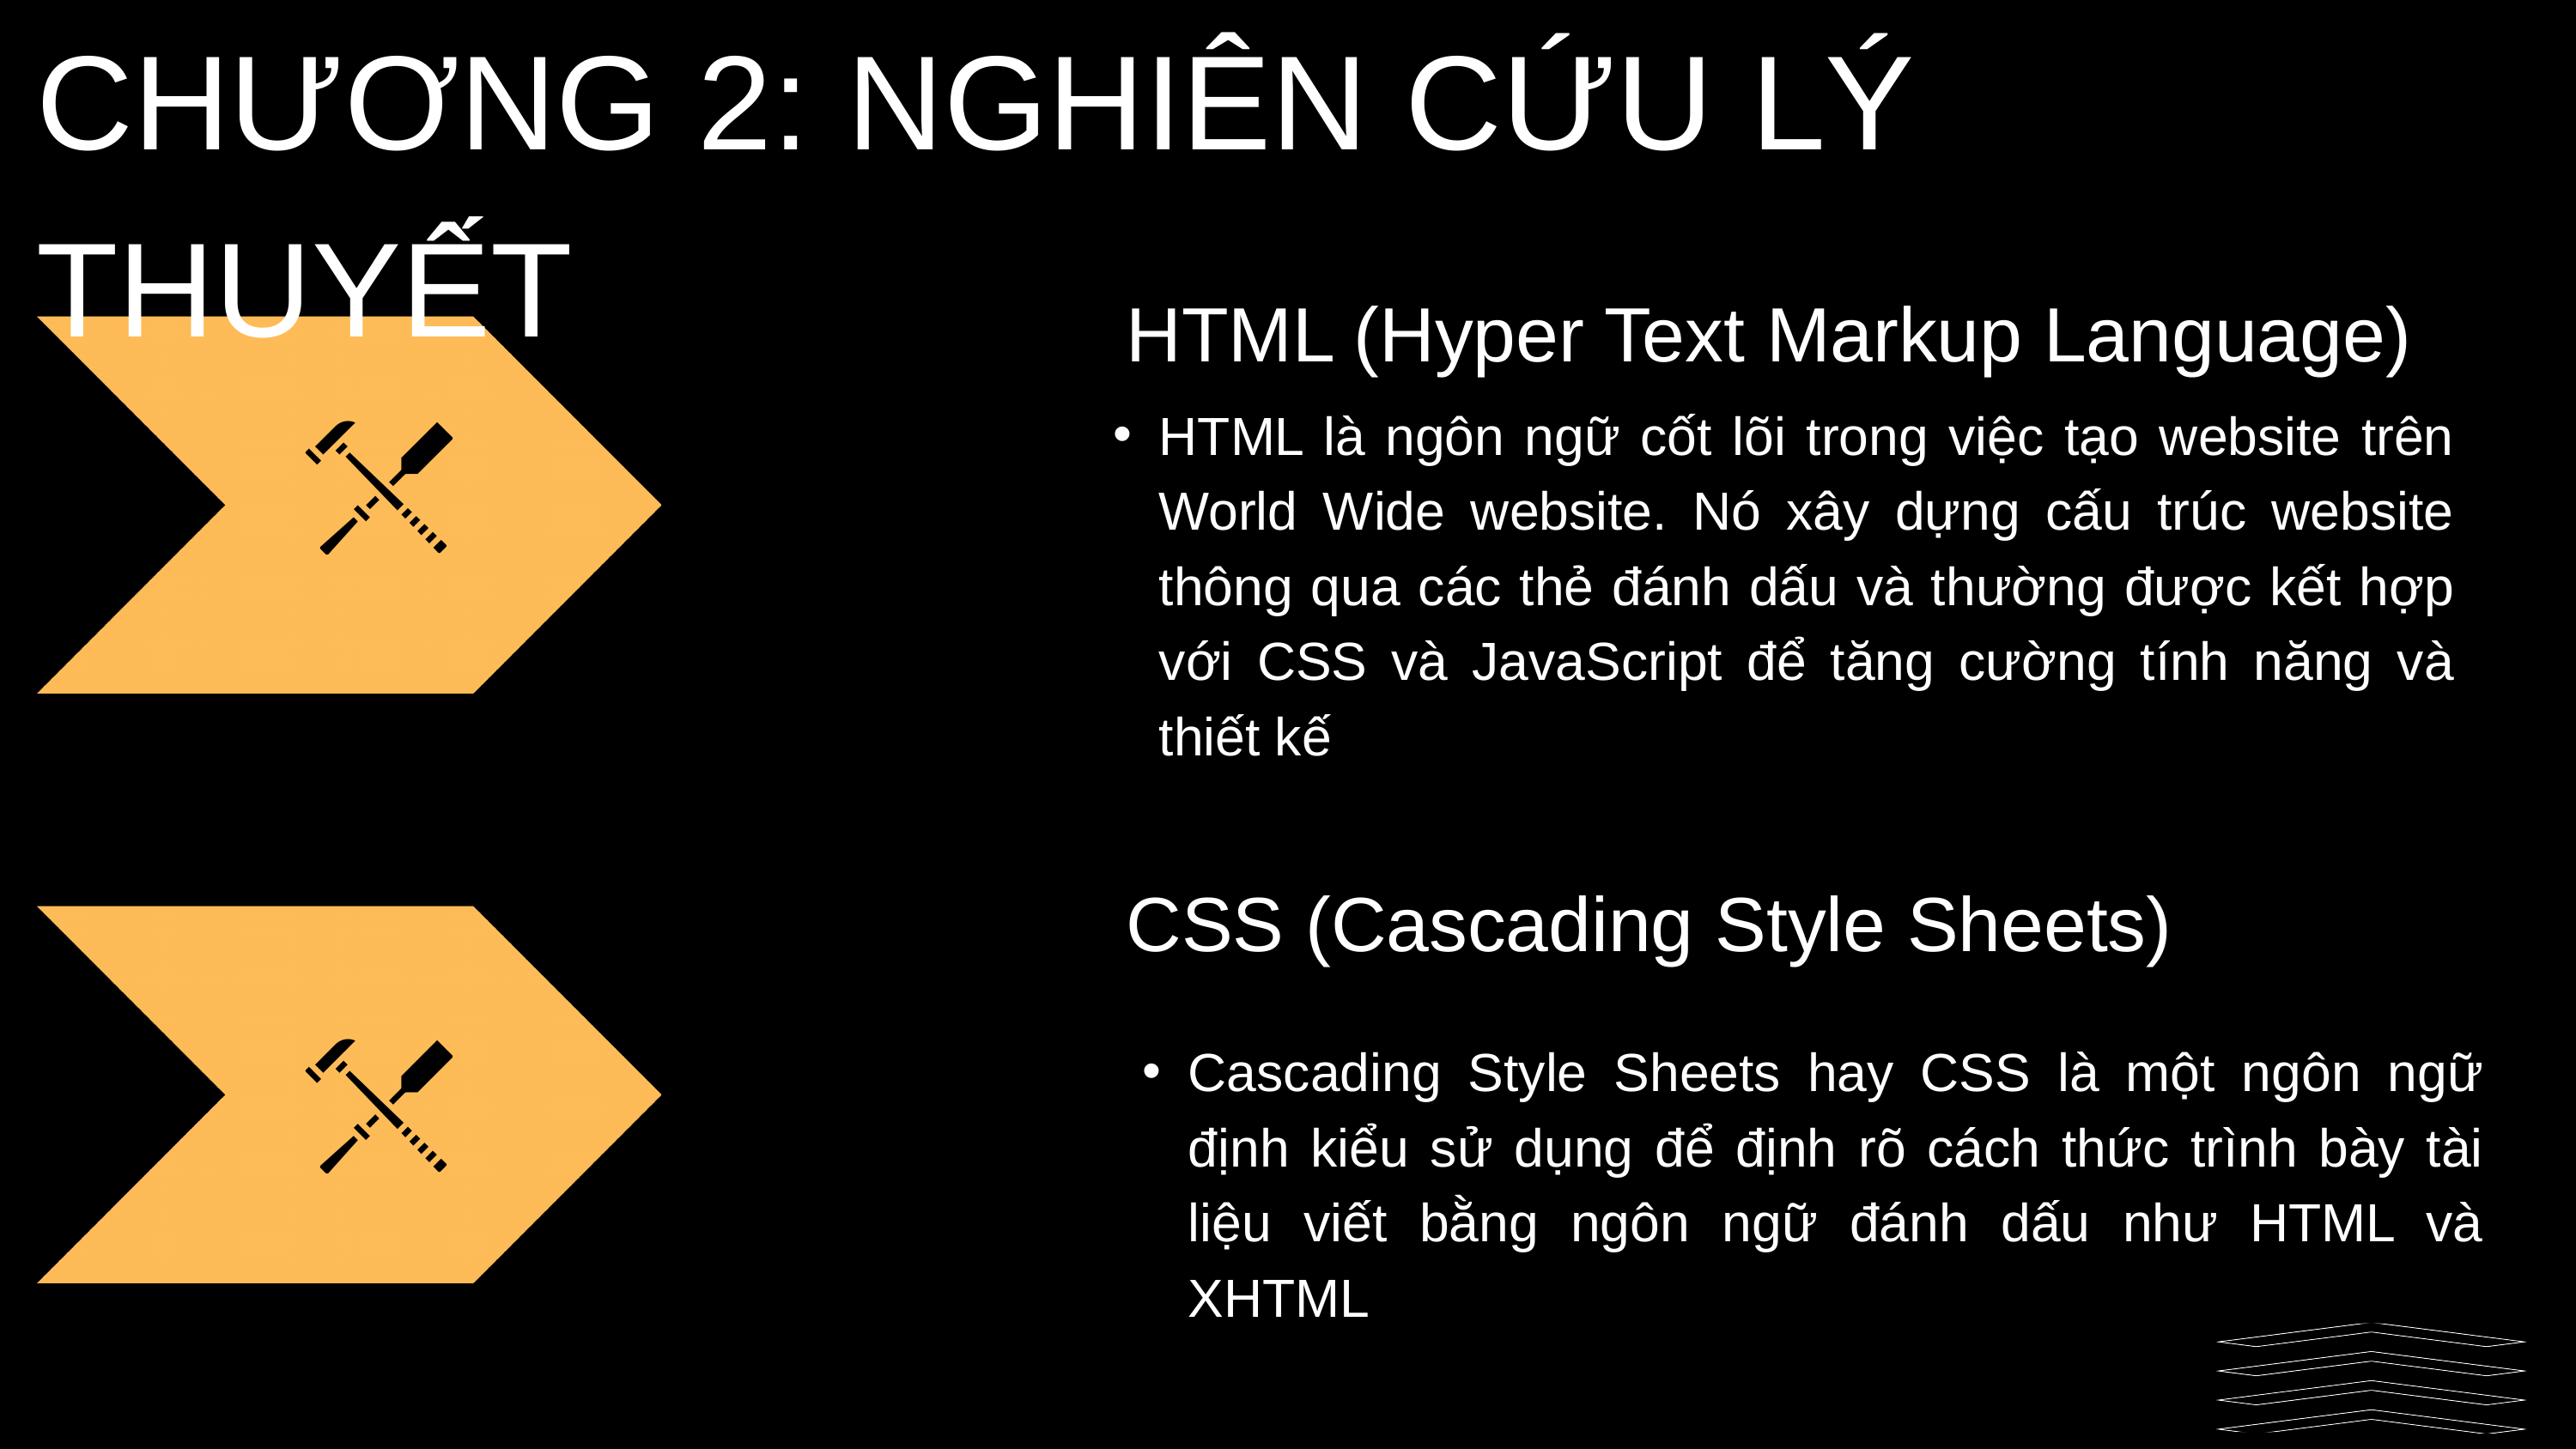

CHƯƠNG 2: NGHIÊN CỨU LÝ THUYẾT
HTML (Hyper Text Markup Language)

HTML là ngôn ngữ cốt lõi trong việc tạo website trên World Wide website. Nó xây dựng cấu trúc website thông qua các thẻ đánh dấu và thường được kết hợp với CSS và JavaScript để tăng cường tính năng và thiết kế

CSS (Cascading Style Sheets)

Cascading Style Sheets hay CSS là một ngôn ngữ định kiểu sử dụng để định rõ cách thức trình bày tài liệu viết bằng ngôn ngữ đánh dấu như HTML và XHTML